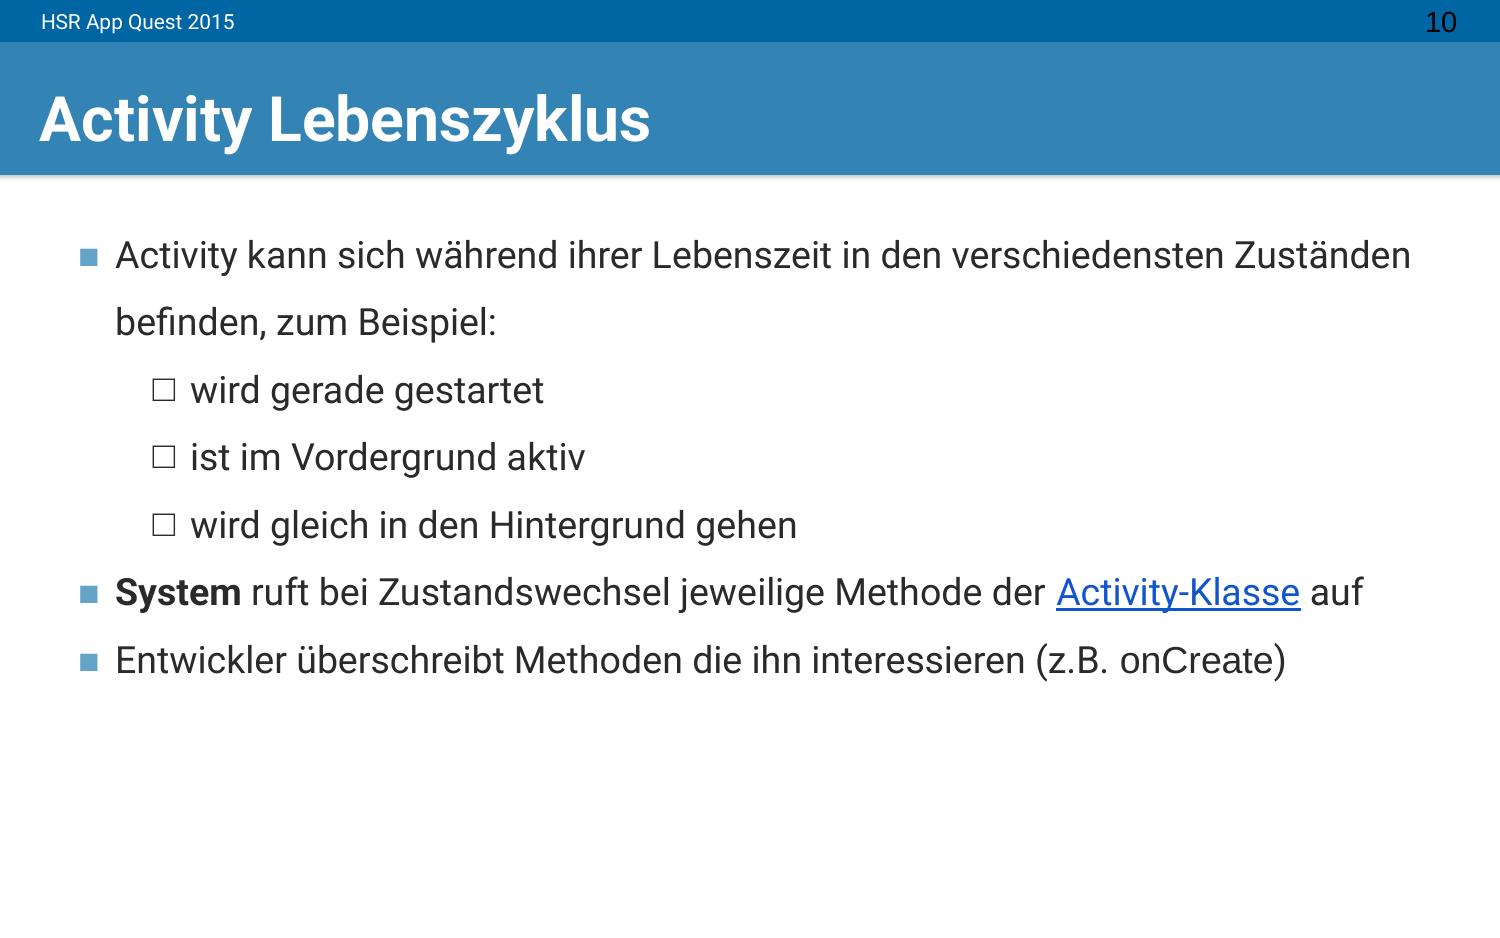

10
# Activity Lebenszyklus
Activity kann sich während ihrer Lebenszeit in den verschiedensten Zuständen befinden, zum Beispiel:
wird gerade gestartet
ist im Vordergrund aktiv
wird gleich in den Hintergrund gehen
System ruft bei Zustandswechsel jeweilige Methode der Activity-Klasse auf
Entwickler überschreibt Methoden die ihn interessieren (z.B. onCreate)